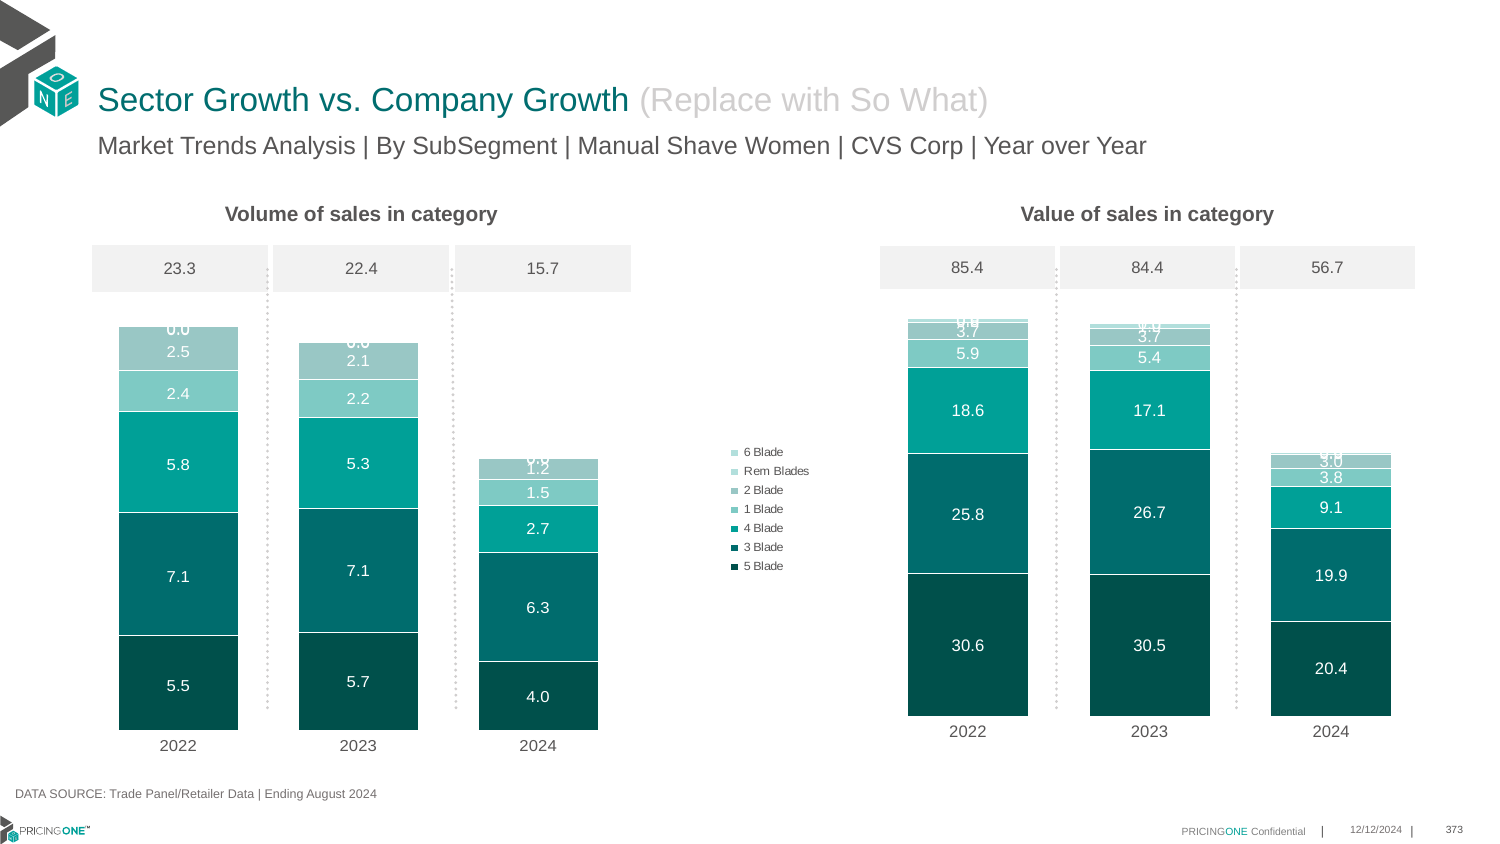

# Sector Growth vs. Company Growth (Replace with So What)
Market Trends Analysis | By SubSegment | Manual Shave Women | CVS Corp | Year over Year
| Value of sales in category |  |  |
| --- | --- | --- |
| 85.4 | 84.4 | 56.7 |
| Volume of sales in category |  |  |
| --- | --- | --- |
| 23.3 | 22.4 | 15.7 |

### Chart

| Category | 5 Blade | 3 Blade | 4 Blade | 1 Blade | 2 Blade | Rem Blades | 6 Blade |
|---|---|---|---|---|---|---|---|
| 2022 | 30.551633 | 25.802551 | 18.60771 | 5.92635 | 3.687103 | 0.785093 | 2.2e-05 |
| 2023 | 30.512091 | 26.700773 | 17.141968 | 5.36483 | 3.677617 | 0.979913 | 0.0 |
| 2024 | 20.411675 | 19.897001 | 9.058345 | 3.829651 | 3.049305 | 0.474585 | 0.0 |

### Chart

| Category | 5 Blade | 3 Blade | 4 Blade | 1 Blade | 2 Blade | Rem Blades | 6 Blade |
|---|---|---|---|---|---|---|---|
| 2022 | 5.51557 | 7.068174 | 5.824 | 2.384466 | 2.498205 | 0.045591 | 7e-06 |
| 2023 | 5.661555 | 7.125976 | 5.284113 | 2.195131 | 2.098638 | 0.048096 | 0.0 |
| 2024 | 3.965155 | 6.295587 | 2.732082 | 1.488377 | 1.209704 | 0.036443 | 0.0 |
DATA SOURCE: Trade Panel/Retailer Data | Ending August 2024

12/12/2024
373